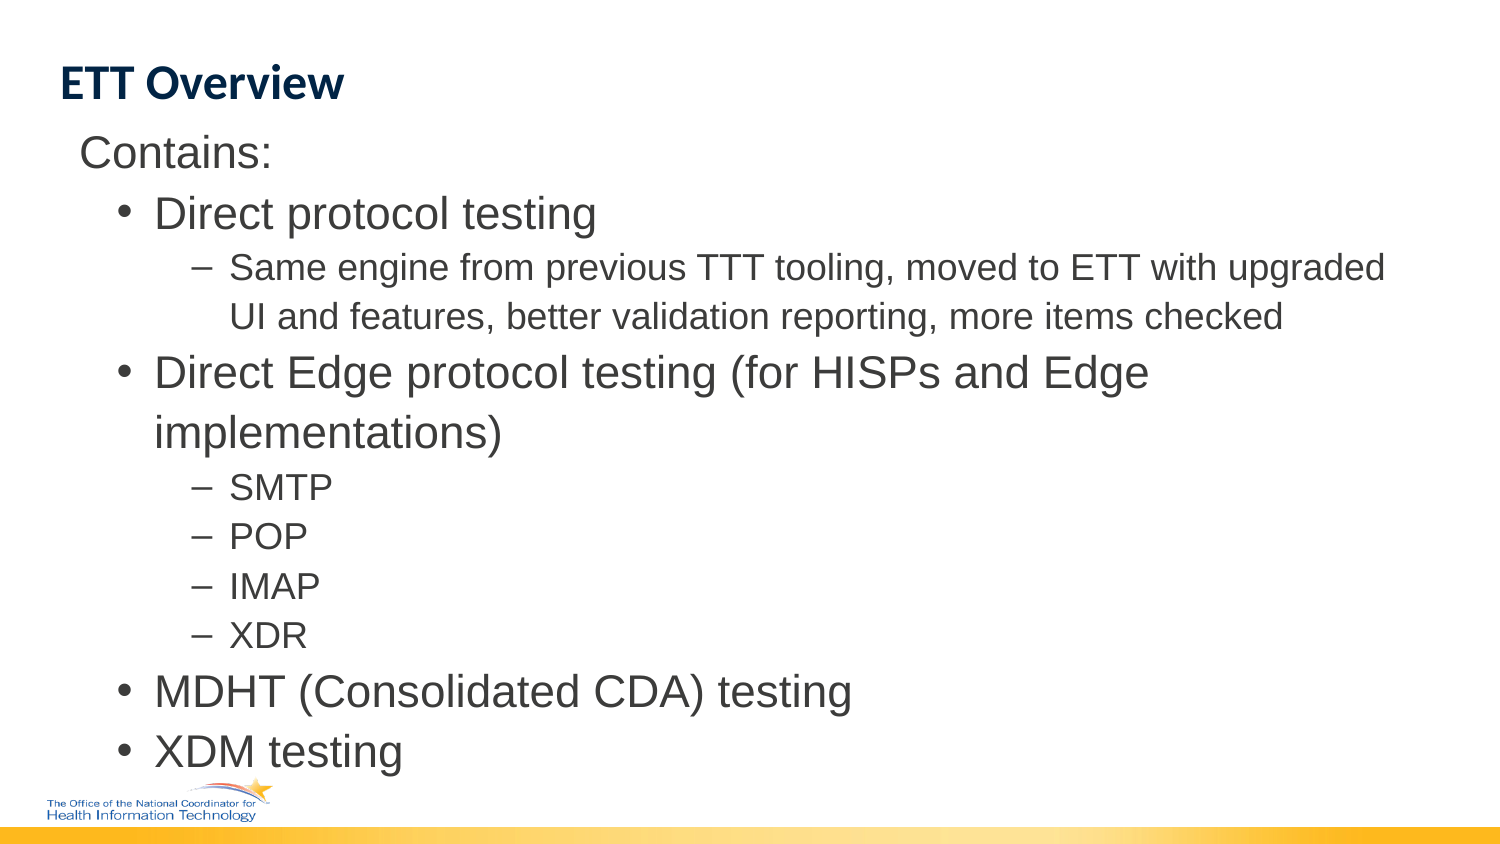

# ETT Overview
Contains:
Direct protocol testing
Same engine from previous TTT tooling, moved to ETT with upgraded UI and features, better validation reporting, more items checked
Direct Edge protocol testing (for HISPs and Edge implementations)
SMTP
POP
IMAP
XDR
MDHT (Consolidated CDA) testing
XDM testing